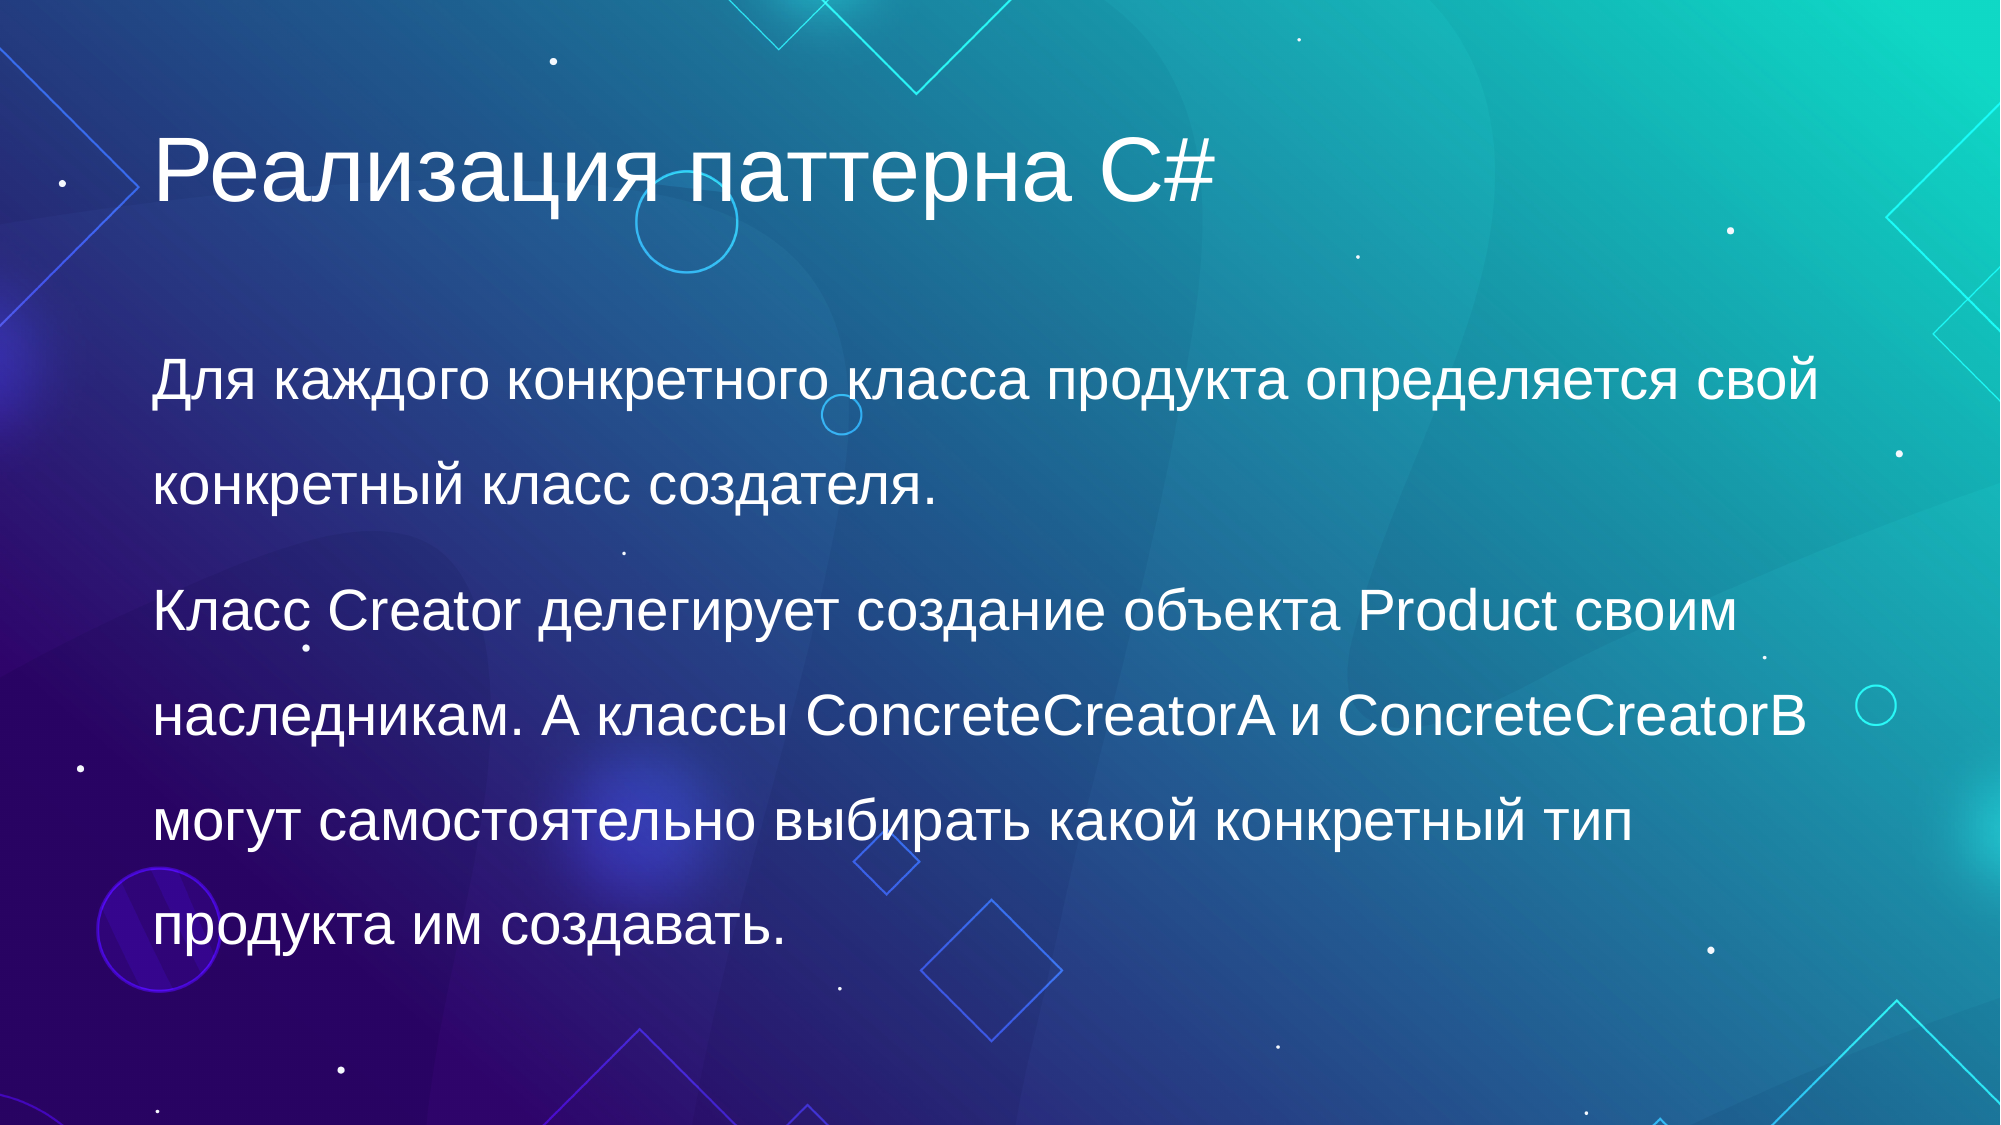

# Реализация паттерна C#
Для каждого конкретного класса продукта определяется свой конкретный класс создателя.
Класс Creator делегирует создание объекта Product своим наследникам. А классы ConcreteCreatorA и ConcreteCreatorB могут самостоятельно выбирать какой конкретный тип продукта им создавать.